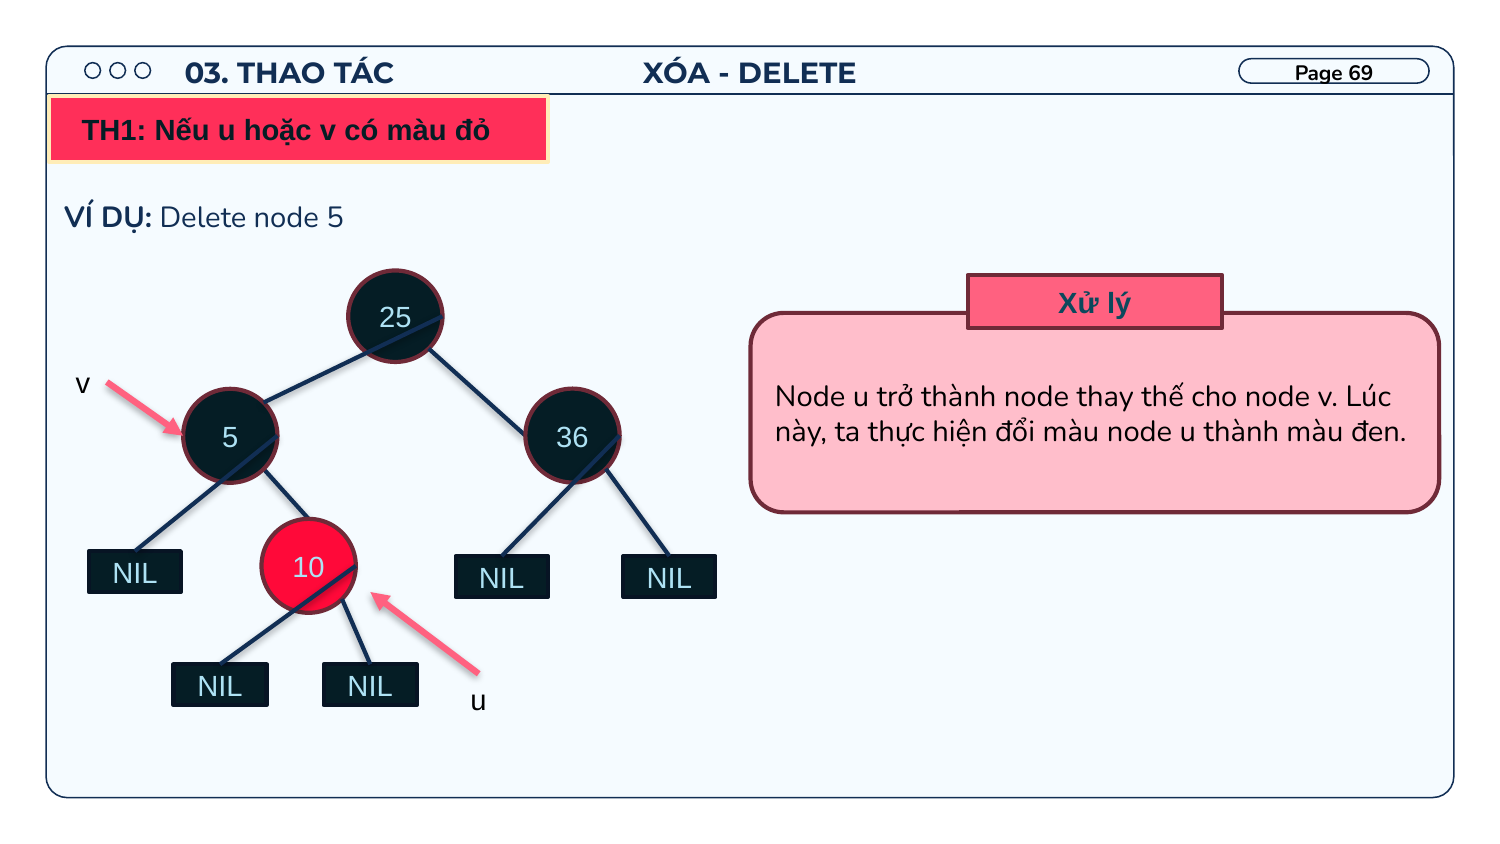

# XÓA - DELETE
03. THAO TÁC
Page 69
TH1: Nếu u hoặc v có màu đỏ
VÍ DỤ: Delete node 5
25
Xử lý
Node u trở thành node thay thế cho node v. Lúc này, ta thực hiện đổi màu node u thành màu đen.
v
36
5
10
NIL
NIL
NIL
NIL
NIL
u